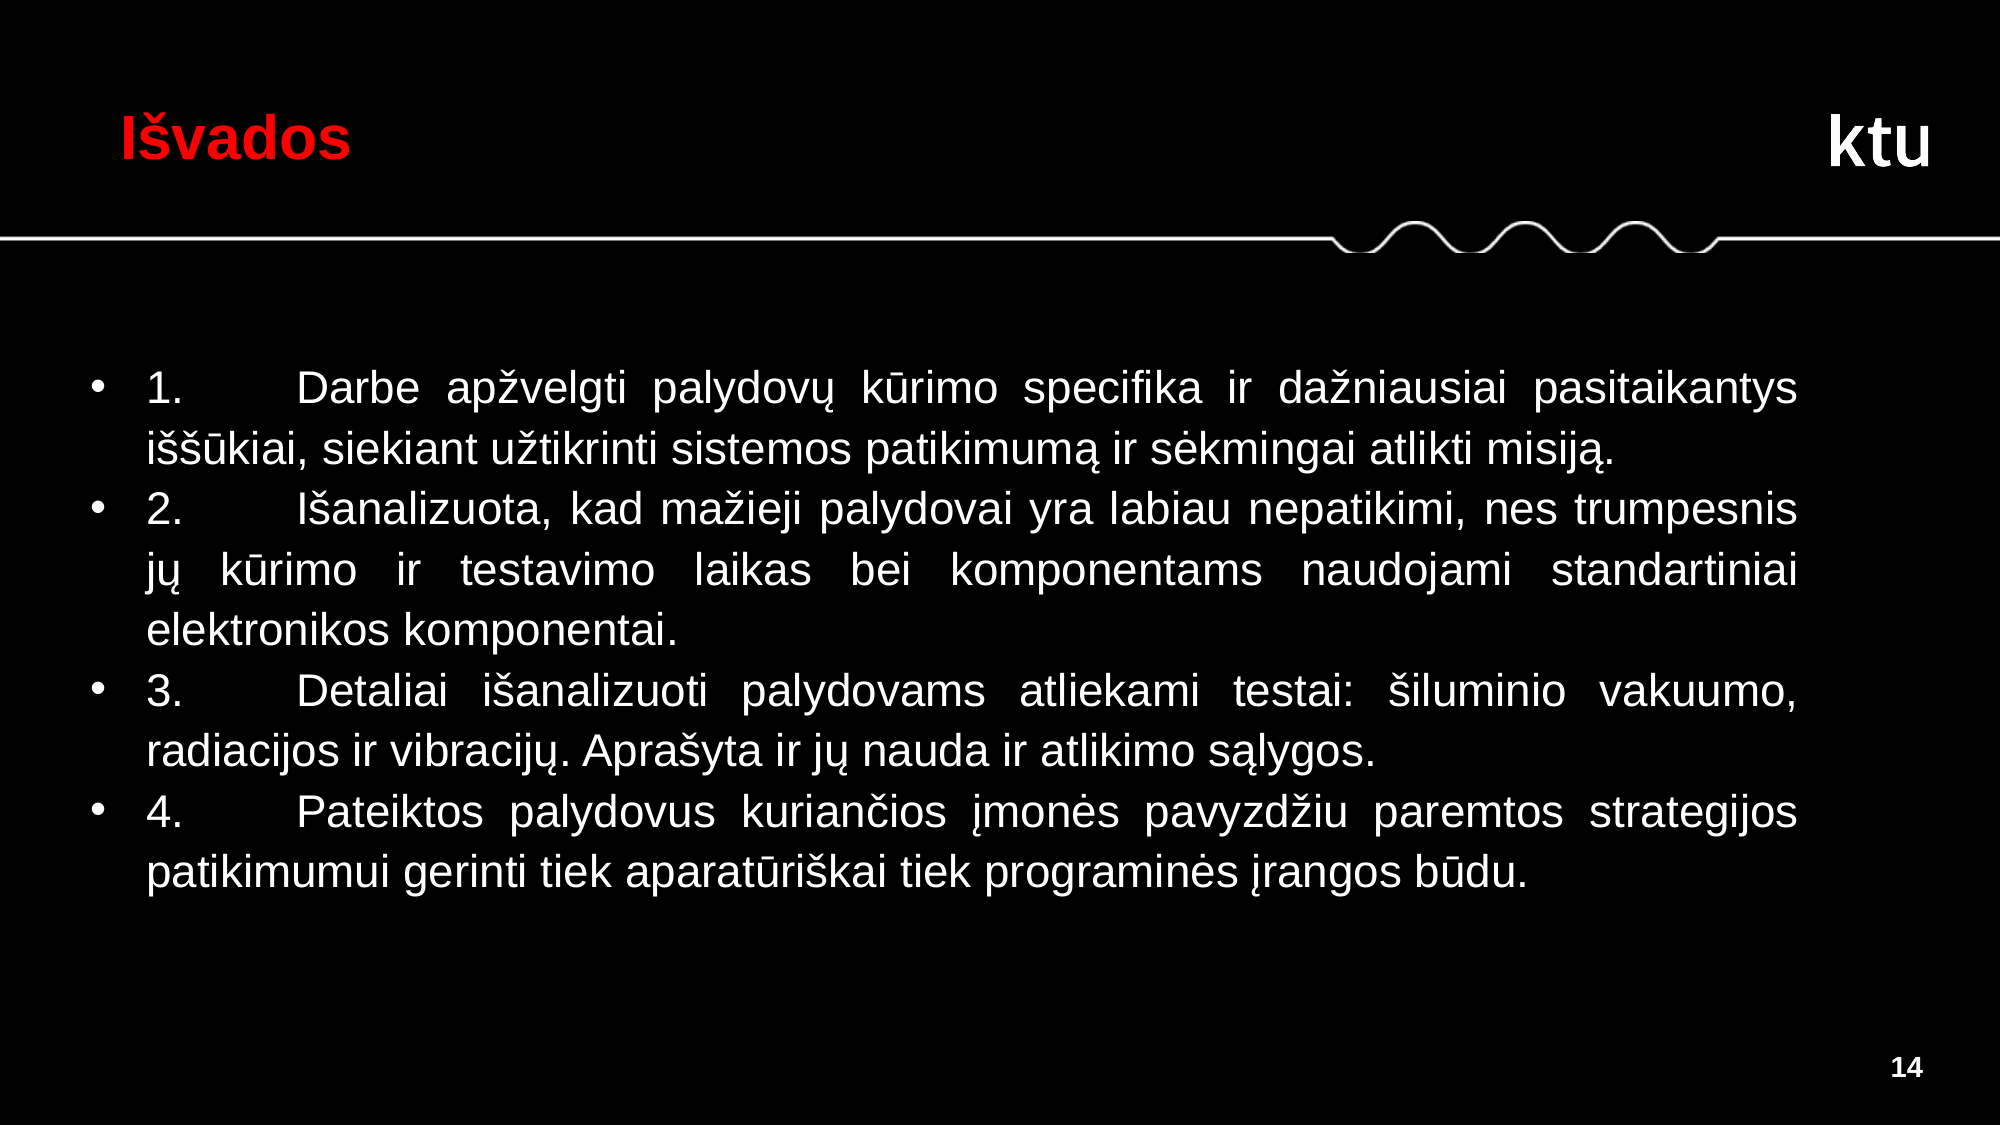

Išvados
1.	Darbe apžvelgti palydovų kūrimo specifika ir dažniausiai pasitaikantys iššūkiai, siekiant užtikrinti sistemos patikimumą ir sėkmingai atlikti misiją.
2.	Išanalizuota, kad mažieji palydovai yra labiau nepatikimi, nes trumpesnis jų kūrimo ir testavimo laikas bei komponentams naudojami standartiniai elektronikos komponentai.
3.	Detaliai išanalizuoti palydovams atliekami testai: šiluminio vakuumo, radiacijos ir vibracijų. Aprašyta ir jų nauda ir atlikimo sąlygos.
4.	Pateiktos palydovus kuriančios įmonės pavyzdžiu paremtos strategijos patikimumui gerinti tiek aparatūriškai tiek programinės įrangos būdu.